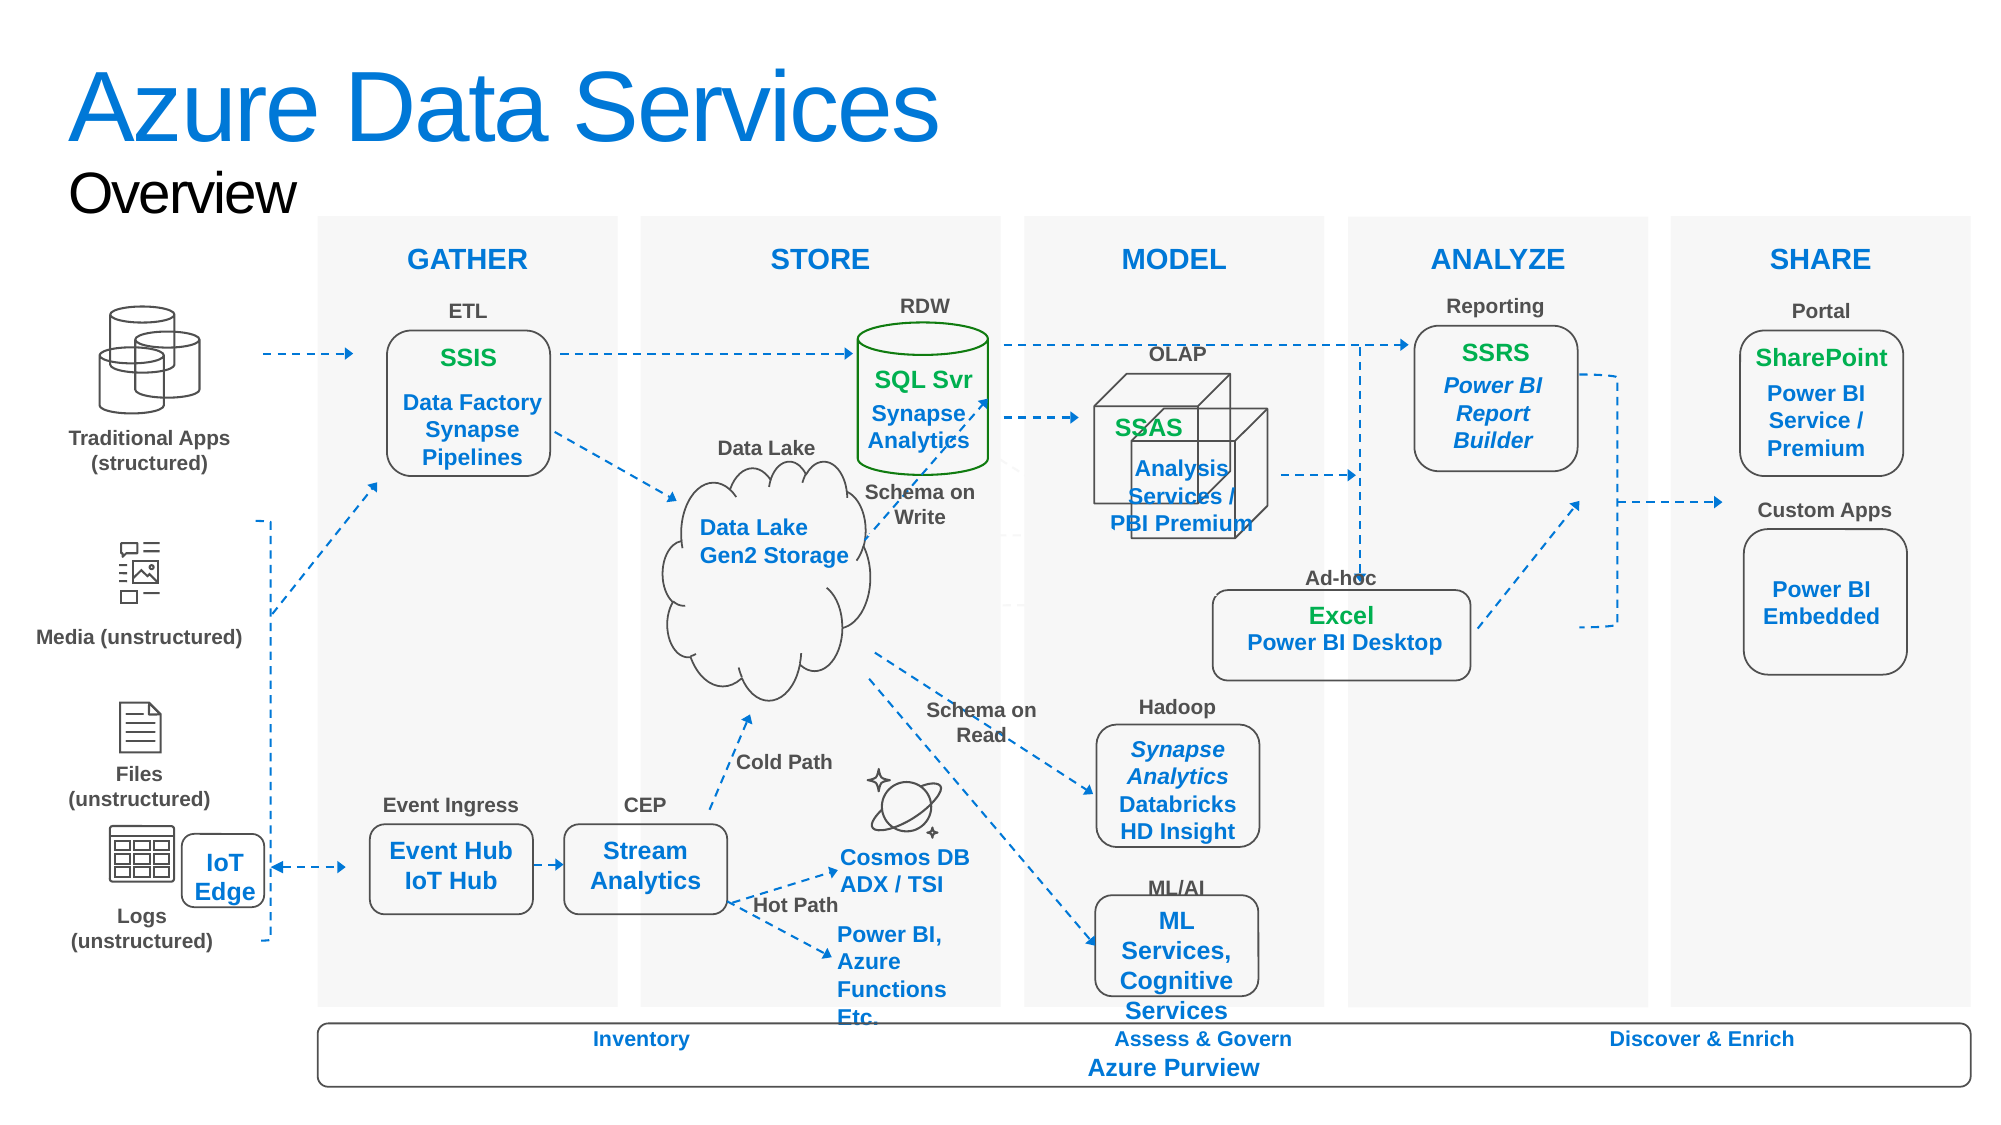

# Azure Data Services Overview
GATHER
STORE
MODEL
SHARE
ANALYZE
Reporting

SSRS
RDW

SQL Svr
ETL

SSIS
Portal

SharePoint

Traditional Apps (structured)
OLAP

SSAS

Power BI Report Builder
Power BI Service / Premium

Data Factory
Synapse Pipelines
Synapse Analytics
Data Lake

Data Lake Gen2 Storage
Analysis Services / PBI Premium
Schema on Write

Media (unstructured)

Files (unstructured)

Logs (unstructured)
Custom Apps

Ad-hoc

Excel
Power BI Embedded
Power BI Desktop
Schema on Read
Hadoop

Synapse Analytics
Databricks
HD Insight
Cold Path

Cosmos DB
ADX / TSI
Event Ingress

Event Hub
IoT Hub
CEP

Stream Analytics

IoT Edge
ML/AI

ML Services, Cognitive Services
Hot Path
Power BI,
Azure Functions
Etc.
                                          Inventory                                                                       Assess & Govern                                                     Discover & Enrich
         Azure Purview